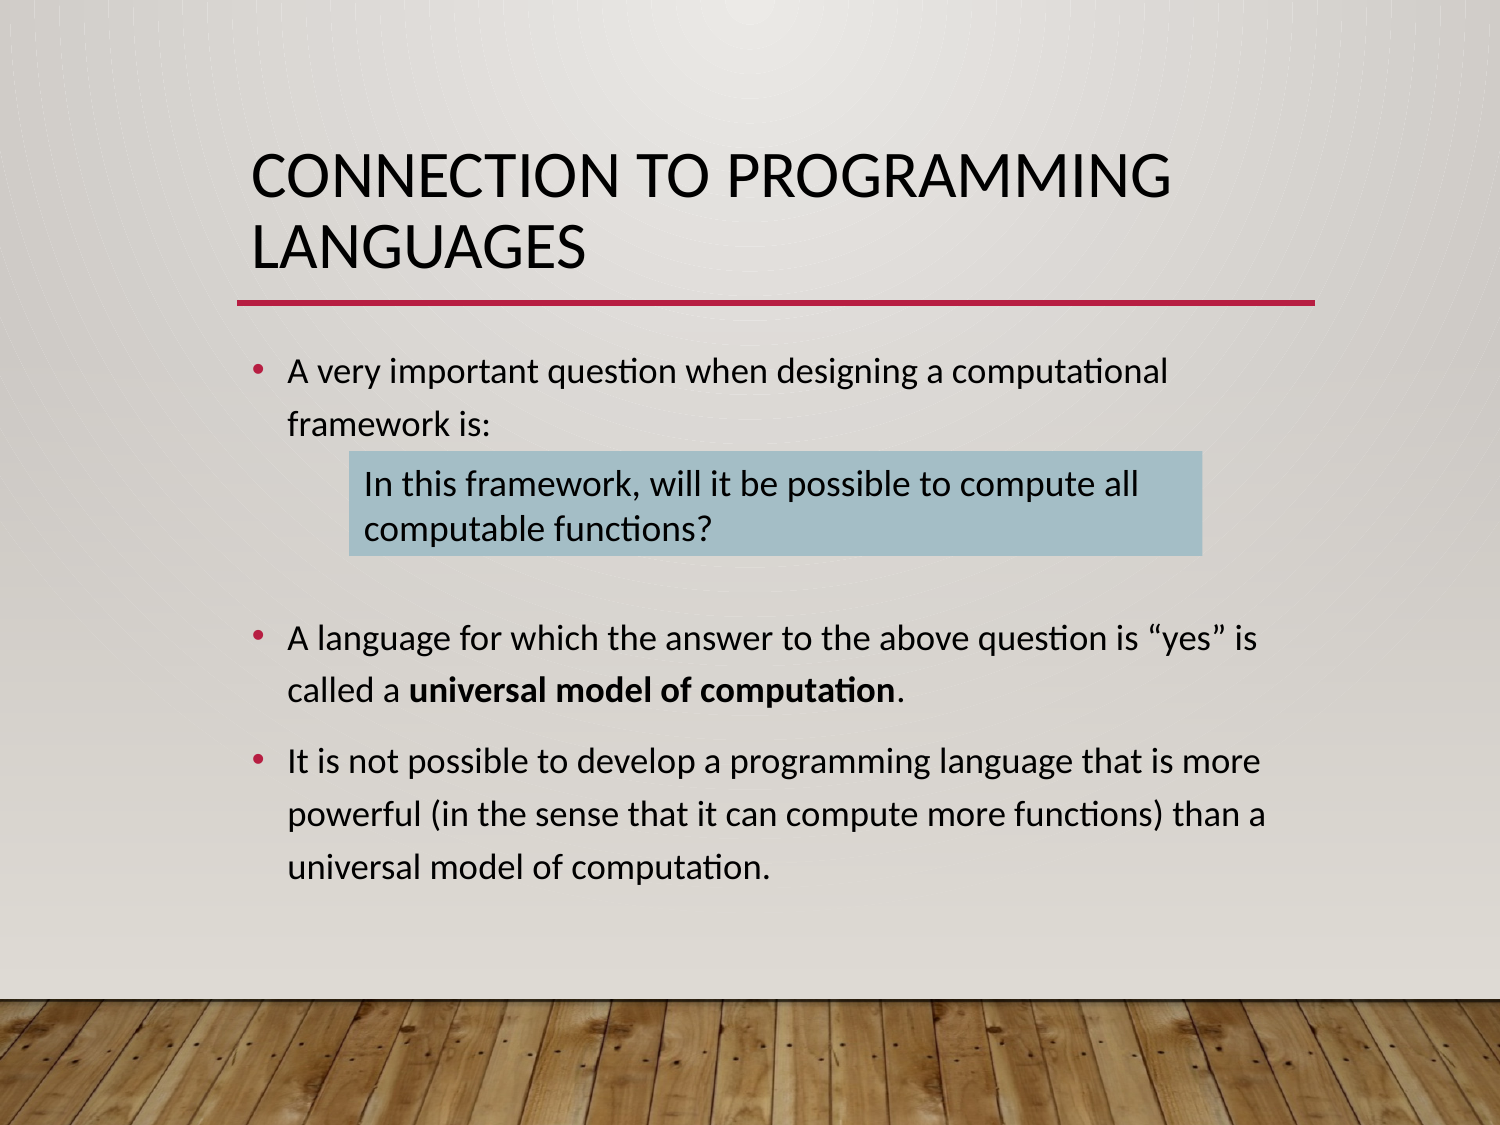

# Connection to programming languages
A very important question when designing a computational framework is:

A language for which the answer to the above question is “yes” is called a universal model of computation.
It is not possible to develop a programming language that is more powerful (in the sense that it can compute more functions) than a universal model of computation.
In this framework, will it be possible to compute all computable functions?